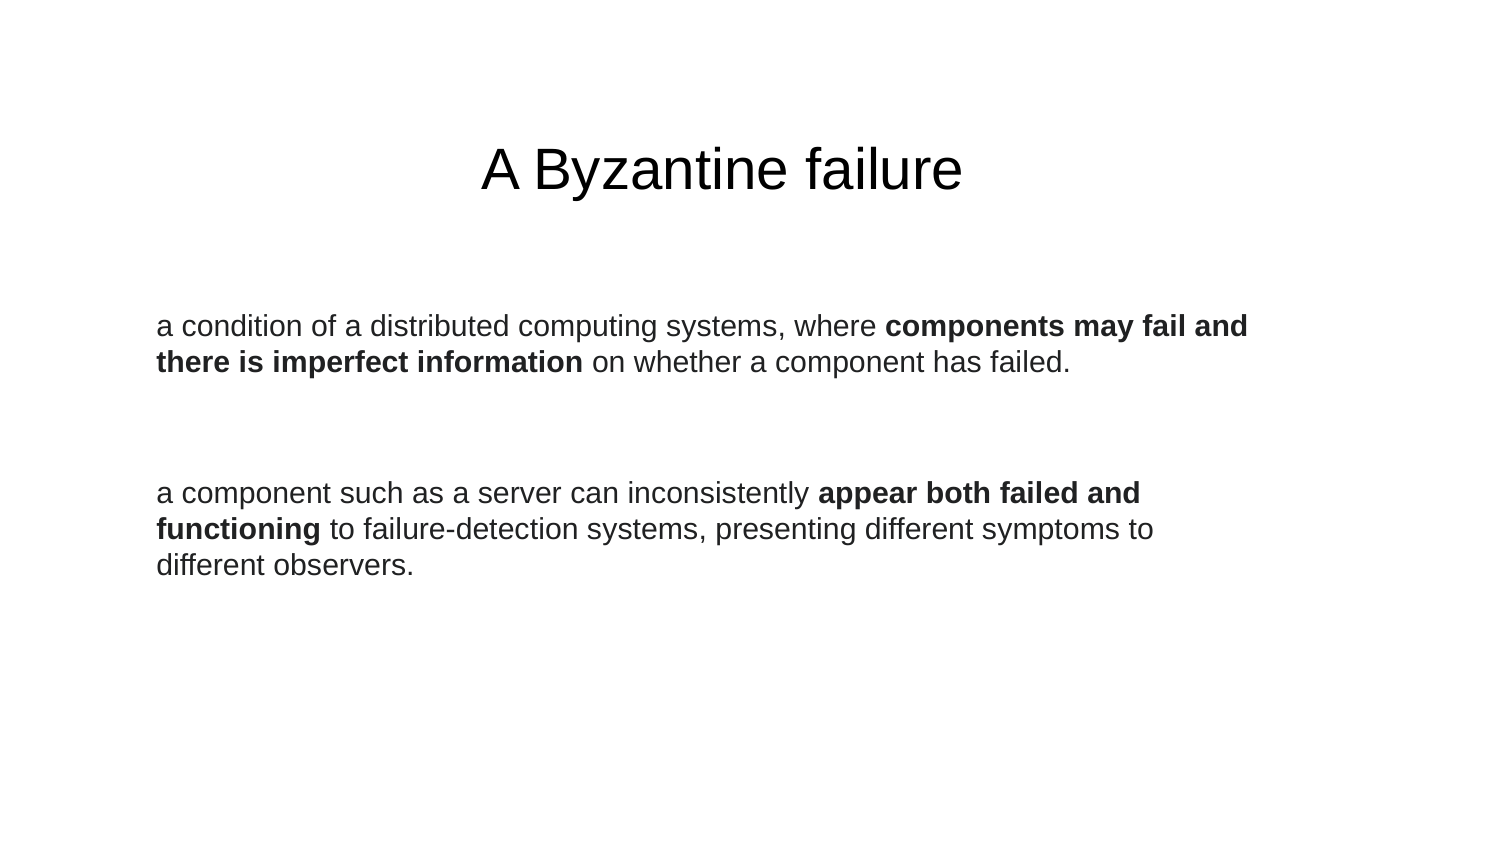

A Byzantine failure
a condition of a distributed computing systems, where components may fail and there is imperfect information on whether a component has failed.
a component such as a server can inconsistently appear both failed and functioning to failure-detection systems, presenting different symptoms to different observers.